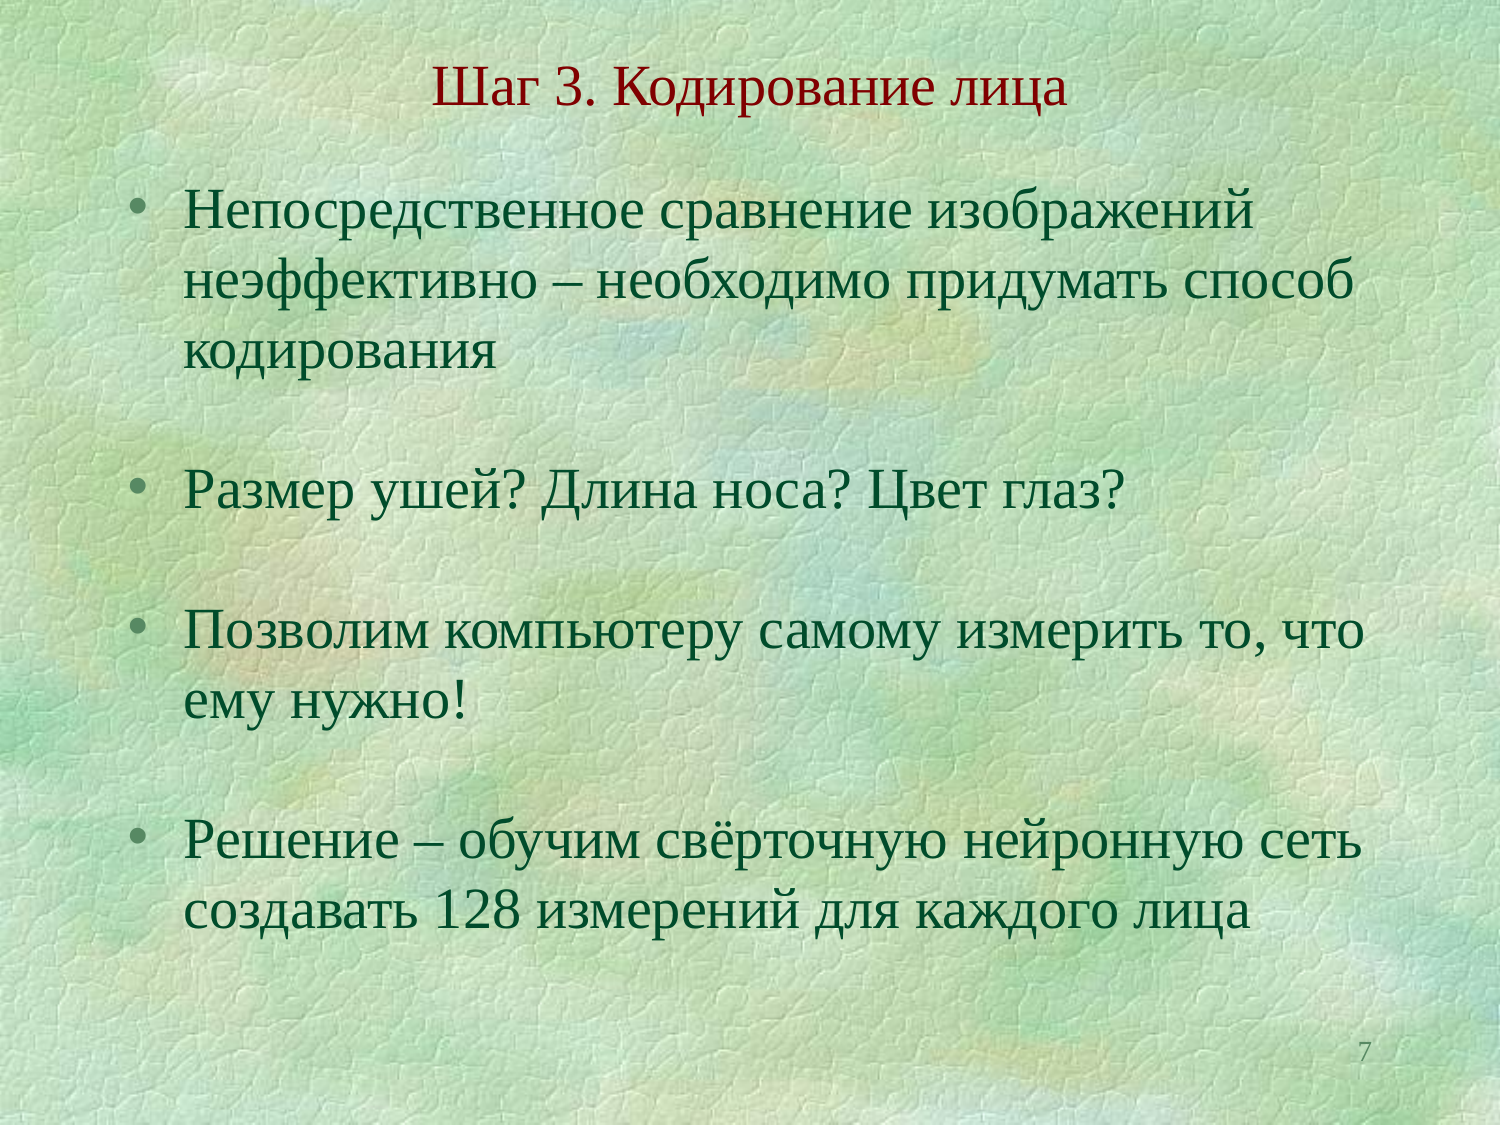

# Шаг 3. Кодирование лица
Непосредственное сравнение изображений неэффективно – необходимо придумать способ кодирования

Размер ушей? Длина носа? Цвет глаз?

Позволим компьютеру самому измерить то, что ему нужно!

Решение – обучим свёрточную нейронную сеть создавать 128 измерений для каждого лица
7